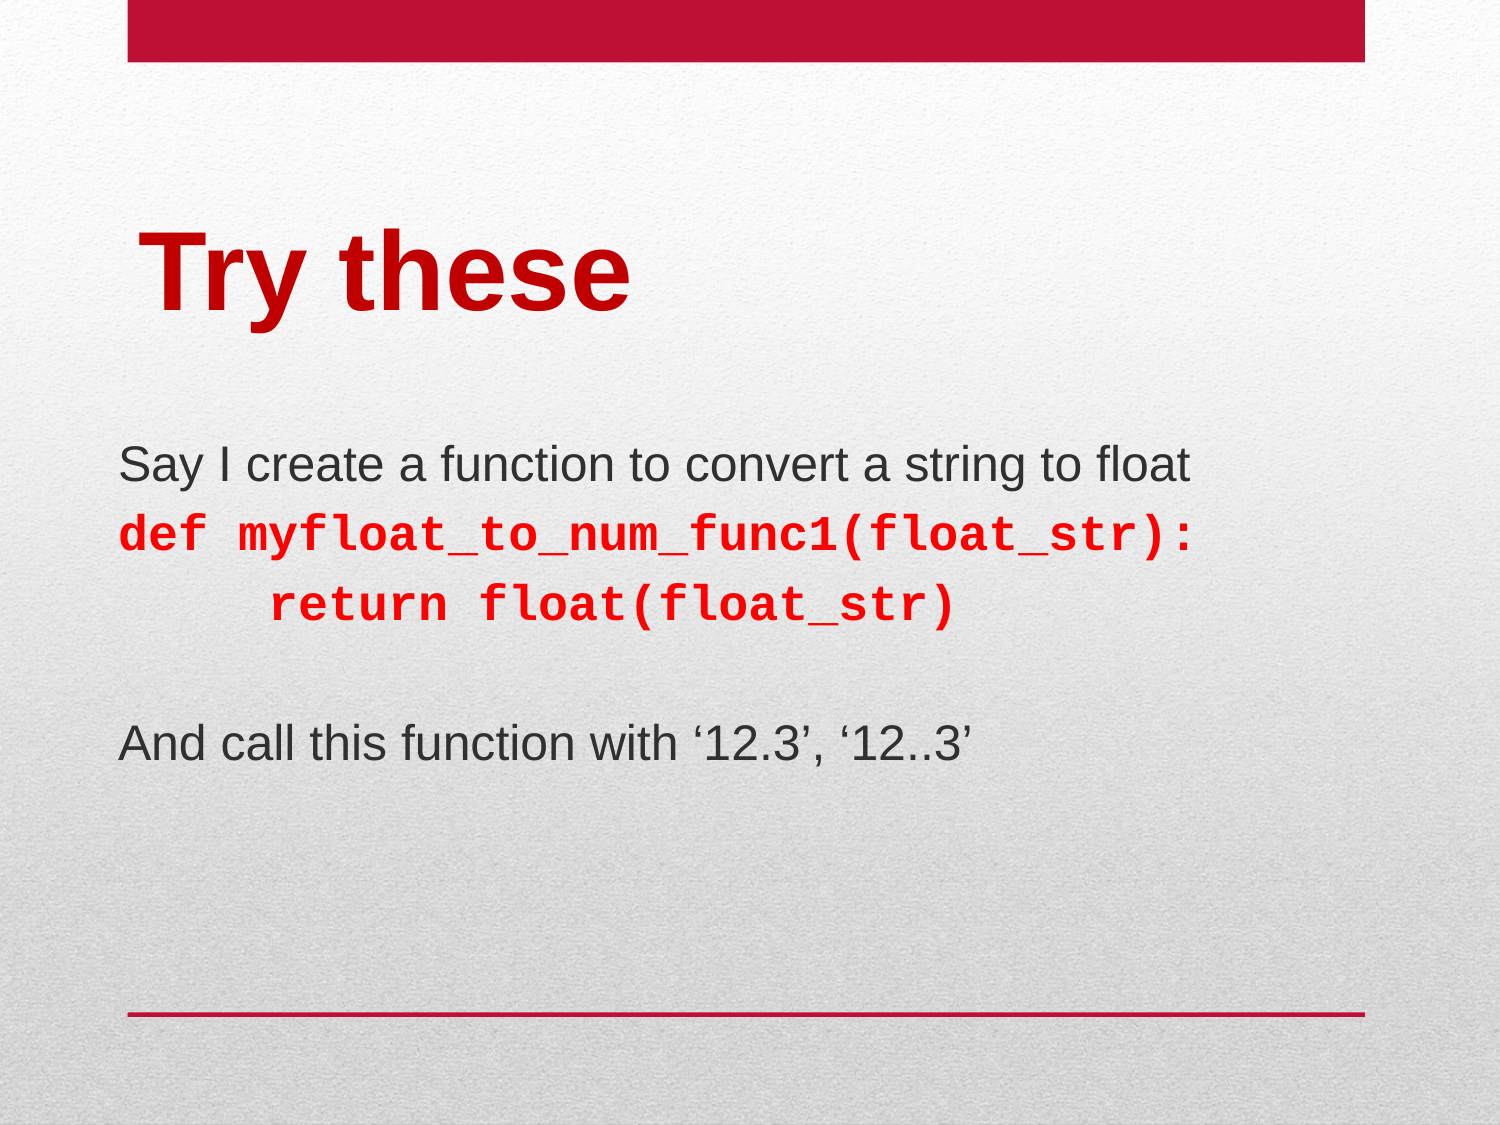

# Try these
Say I create a function to convert a string to float
def myfloat_to_num_func1(float_str):
	return float(float_str)

And call this function with ‘12.3’, ‘12..3’